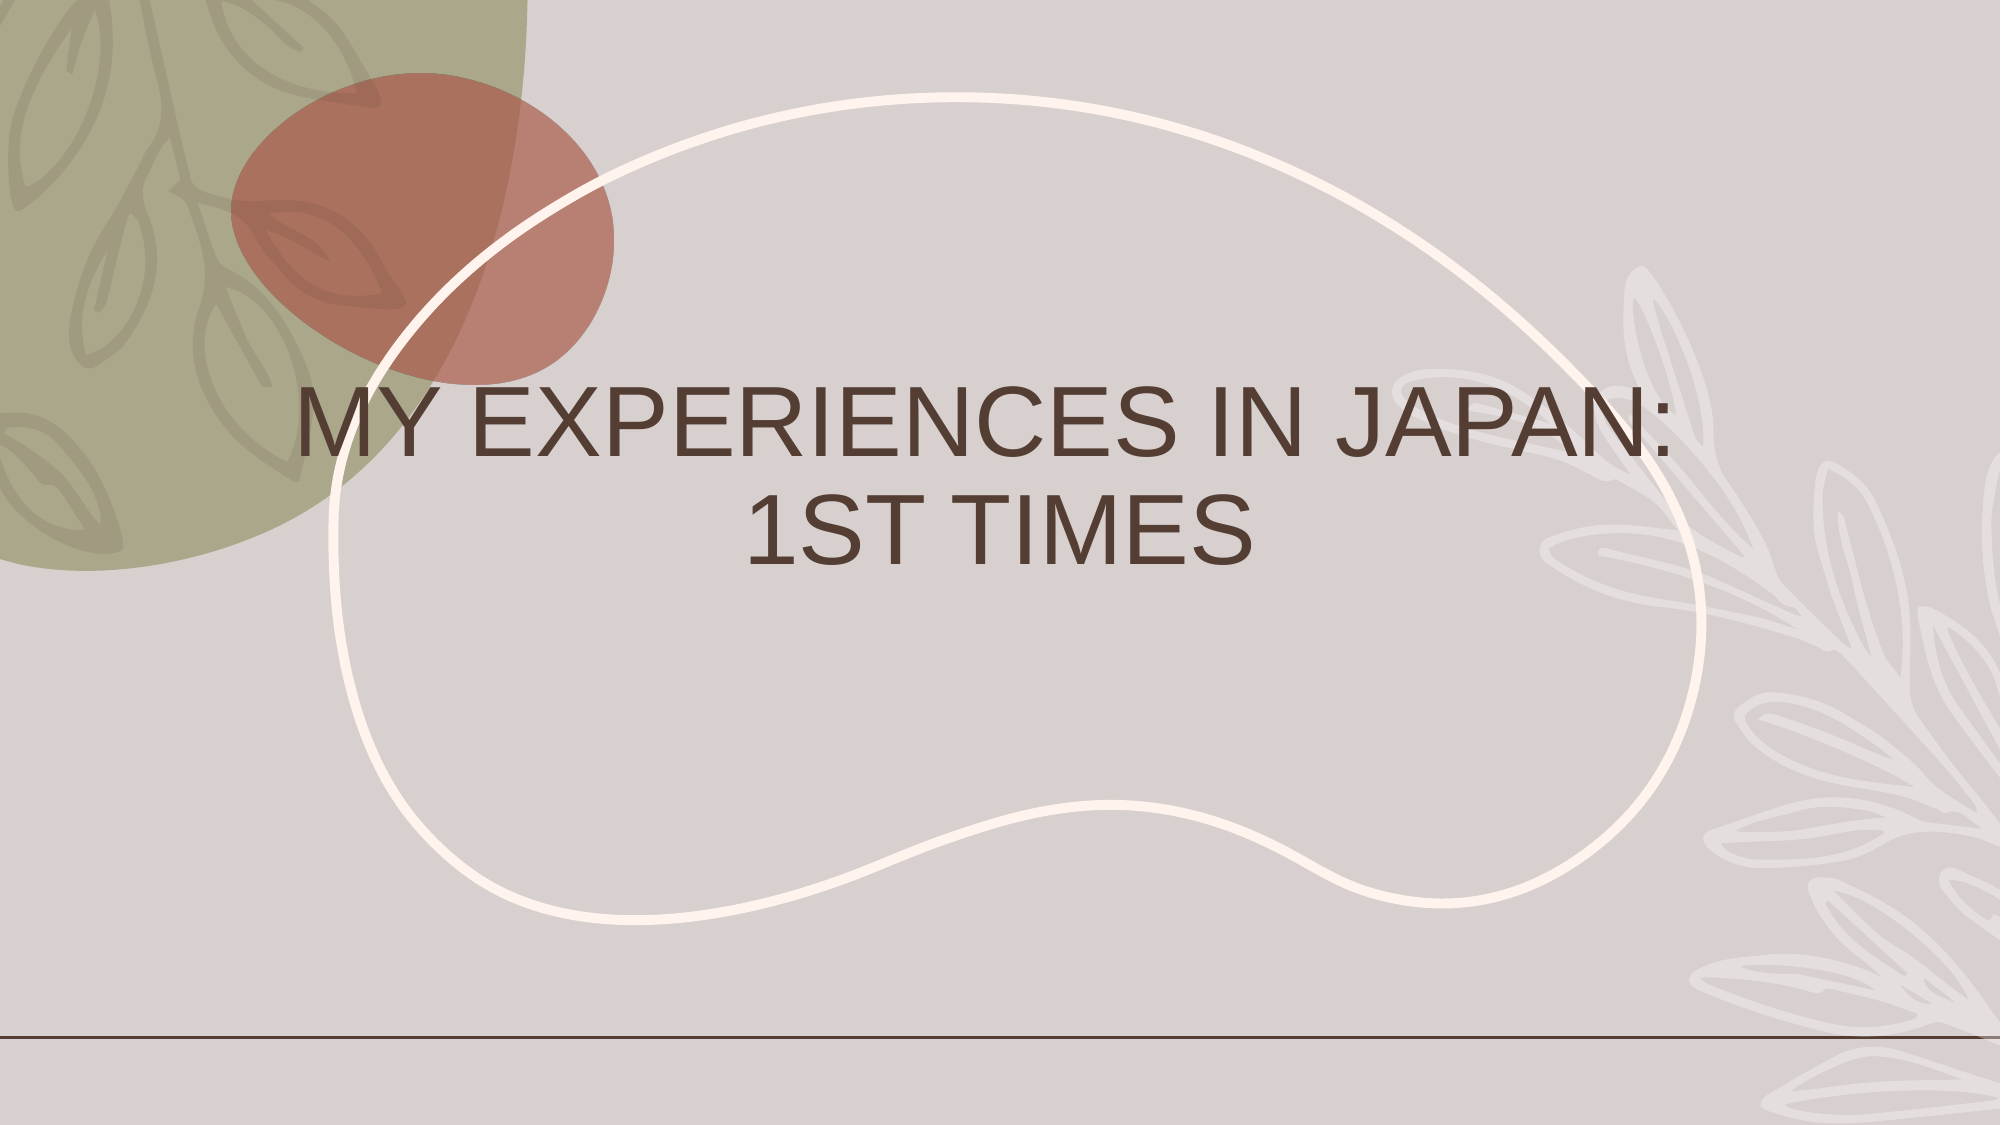

# My experiences in Japan: 1st Times